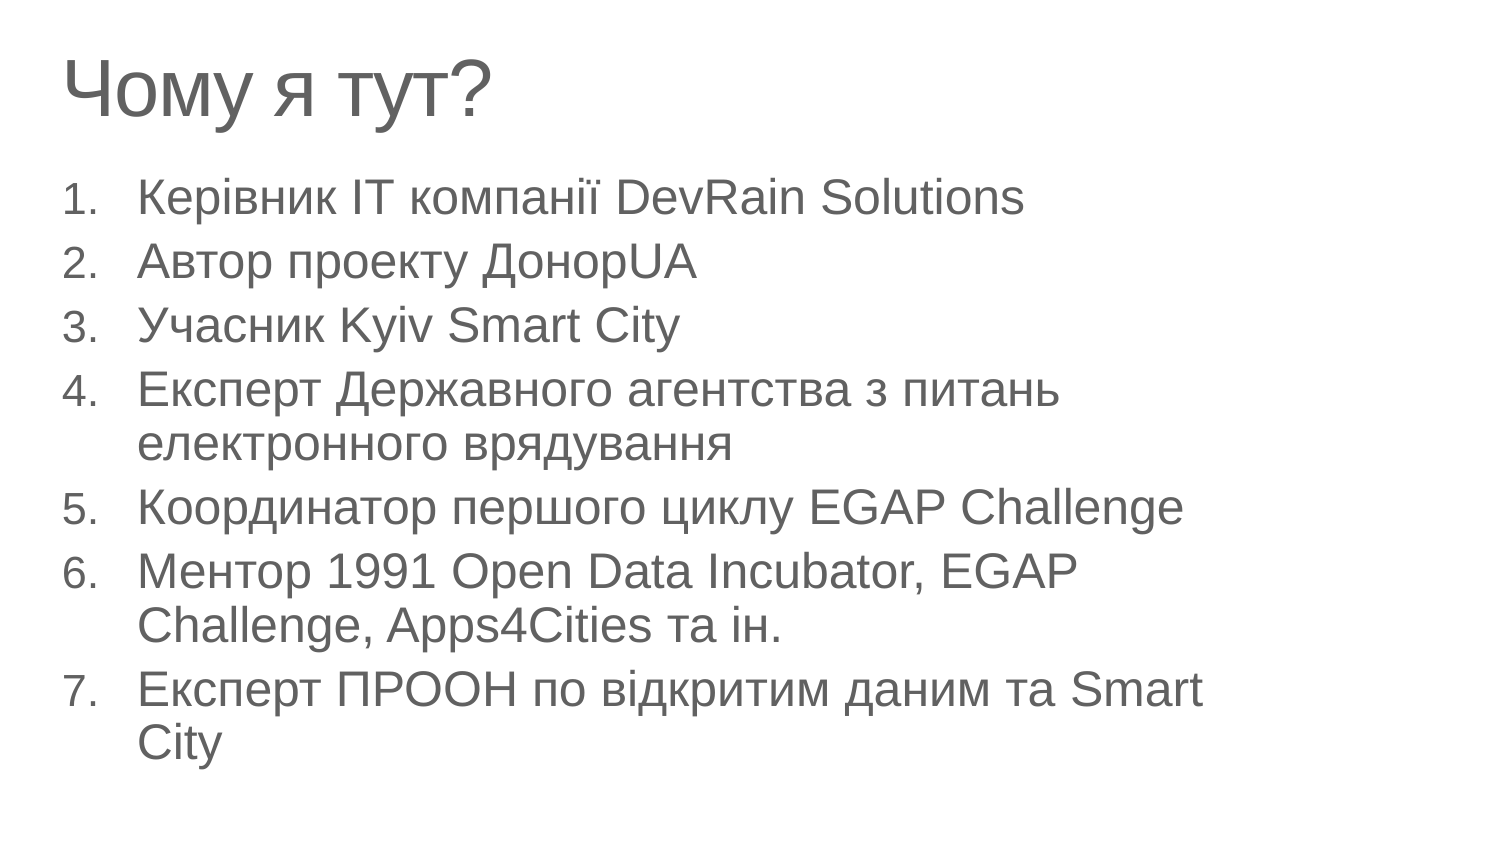

# Чому я тут?
Керівник ІТ компанії DevRain Solutions
Автор проекту ДонорUA
Учасник Kyiv Smart City
Експерт Державного агентства з питань електронного врядування
Координатор першого циклу EGAP Challenge
Ментор 1991 Open Data Incubator, EGAP Challenge, Apps4Cities та ін.
Експерт ПРООН по відкритим даним та Smart City